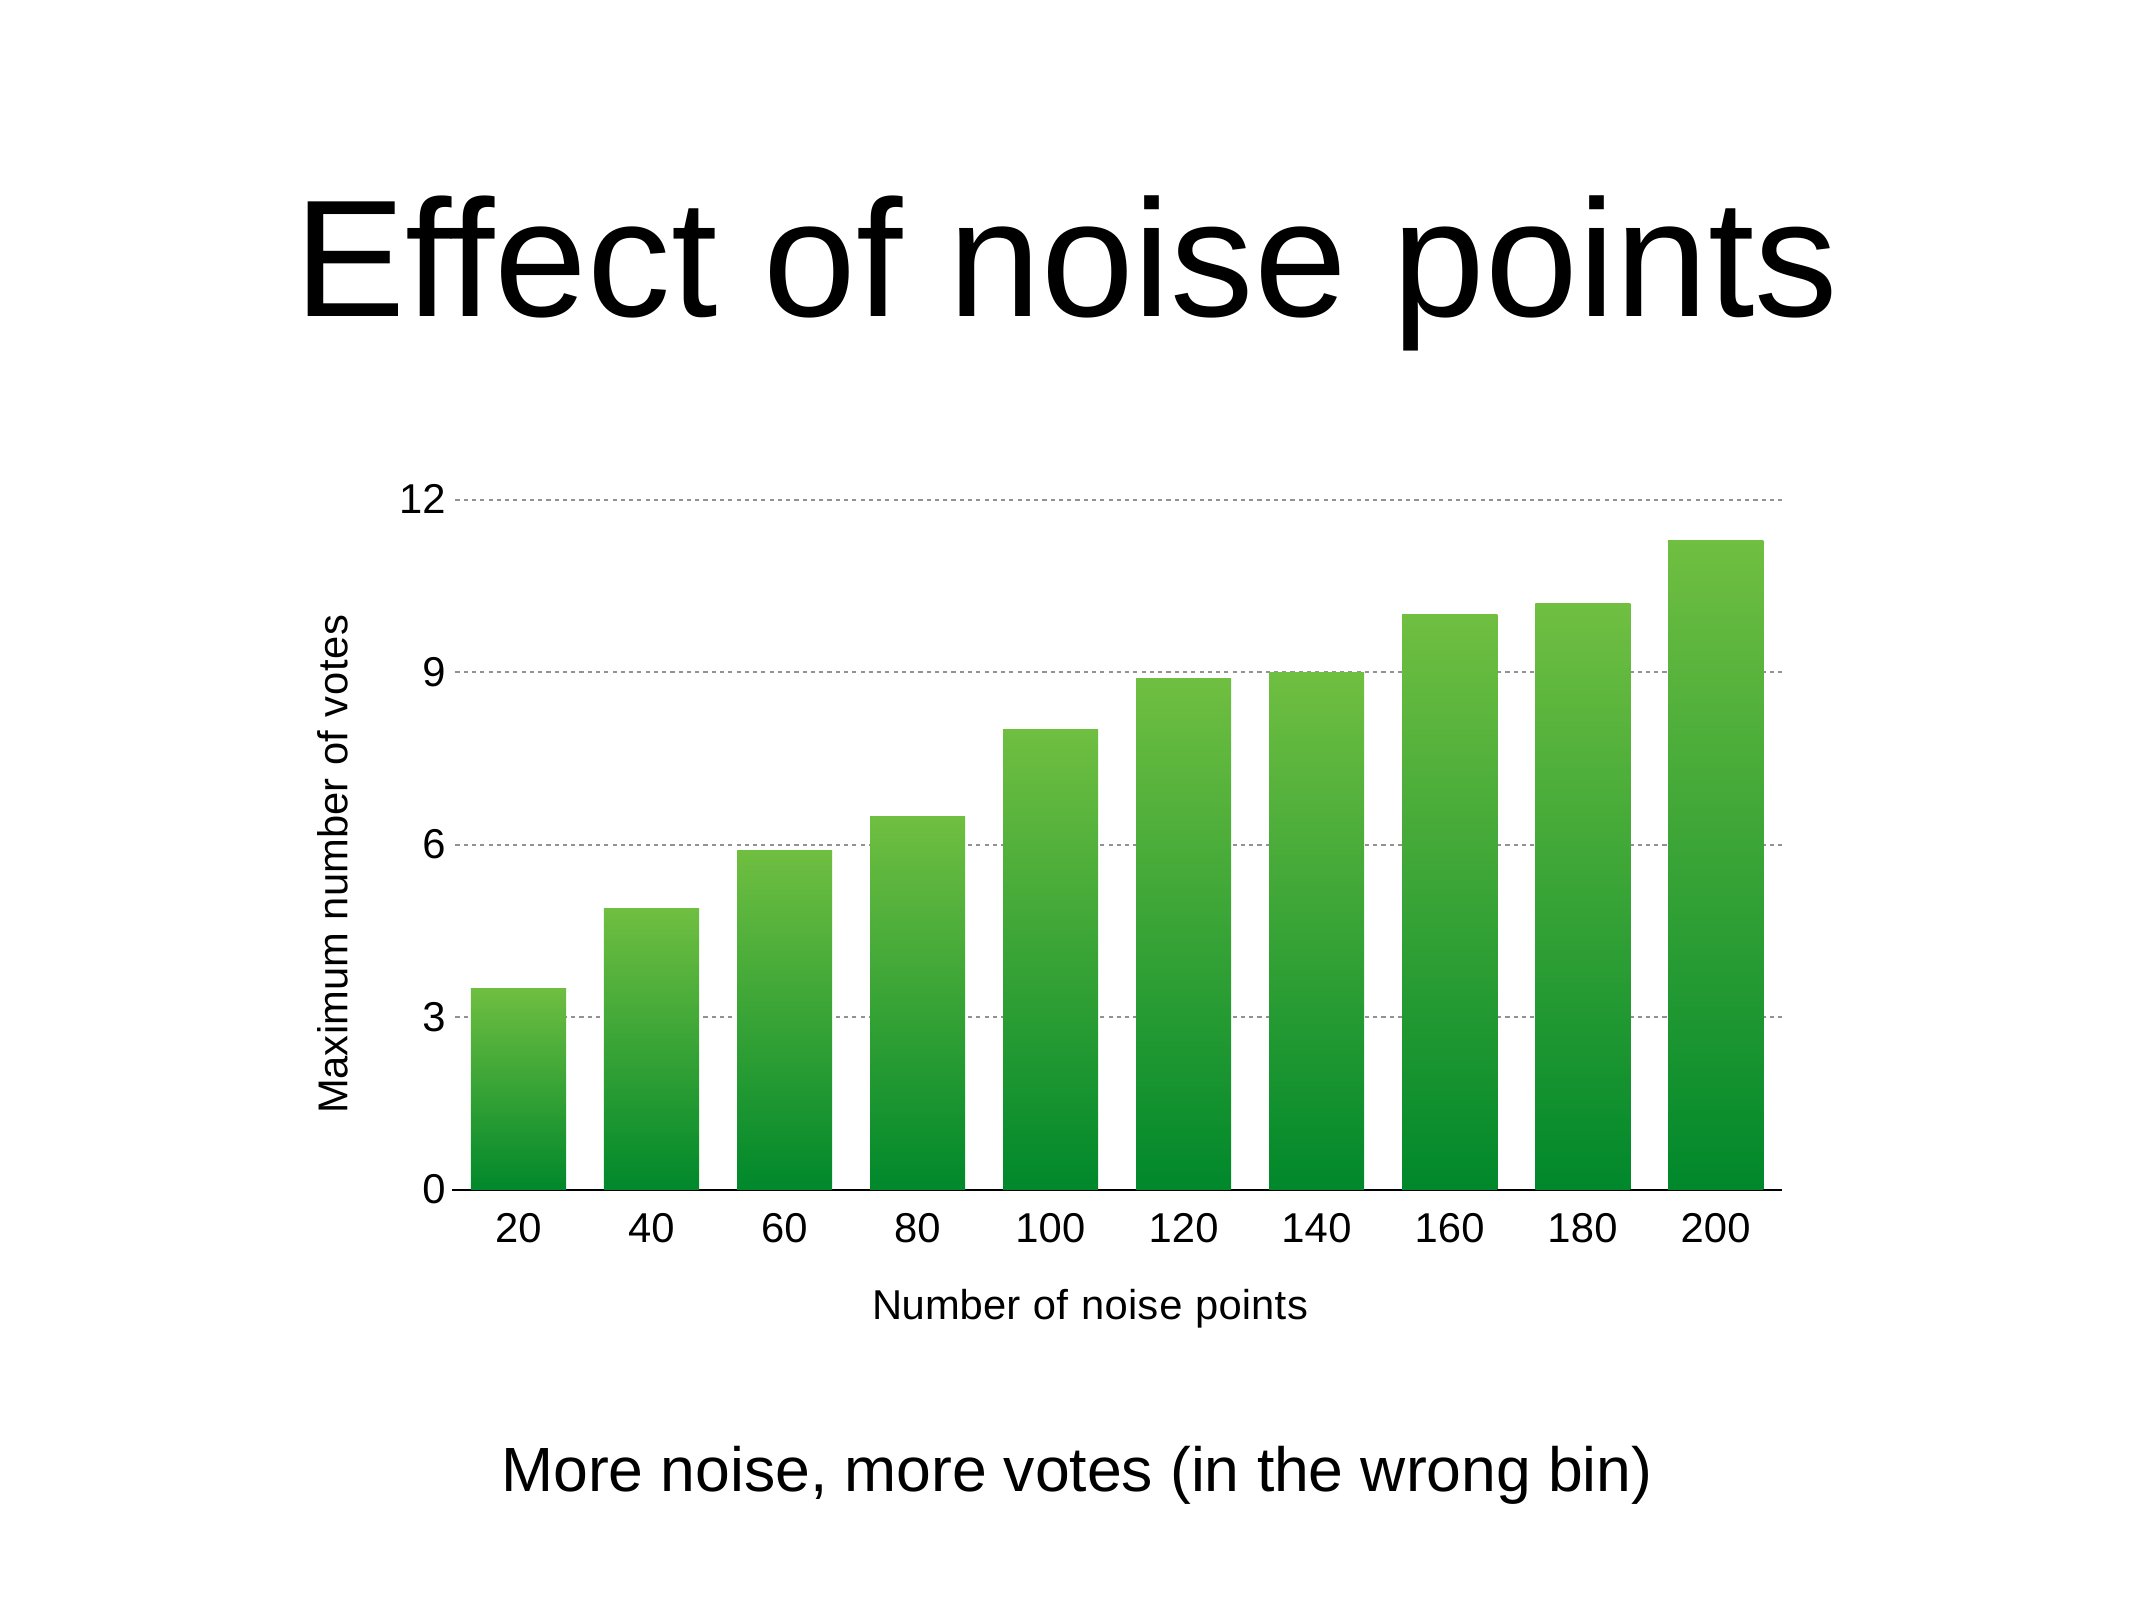

# Effect of noise points

[unsupported chart]

More noise, more votes (in the wrong bin)